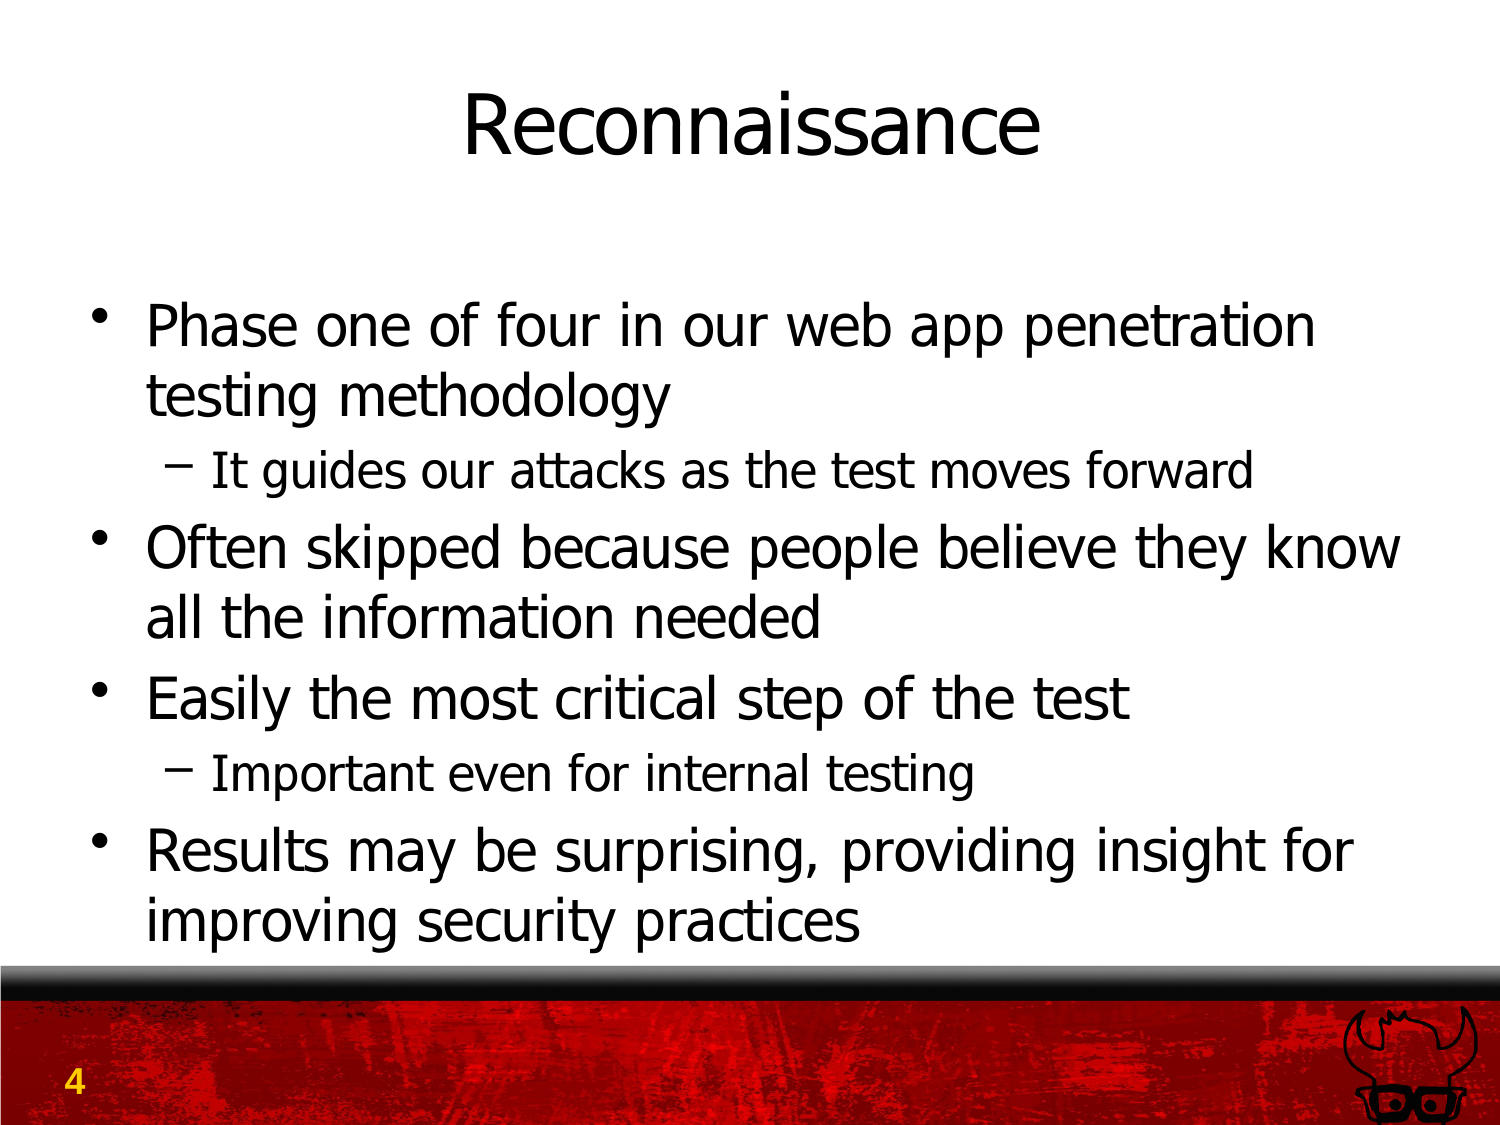

# Reconnaissance
Phase one of four in our web app penetration testing methodology
It guides our attacks as the test moves forward
Often skipped because people believe they know all the information needed
Easily the most critical step of the test
Important even for internal testing
Results may be surprising, providing insight for improving security practices